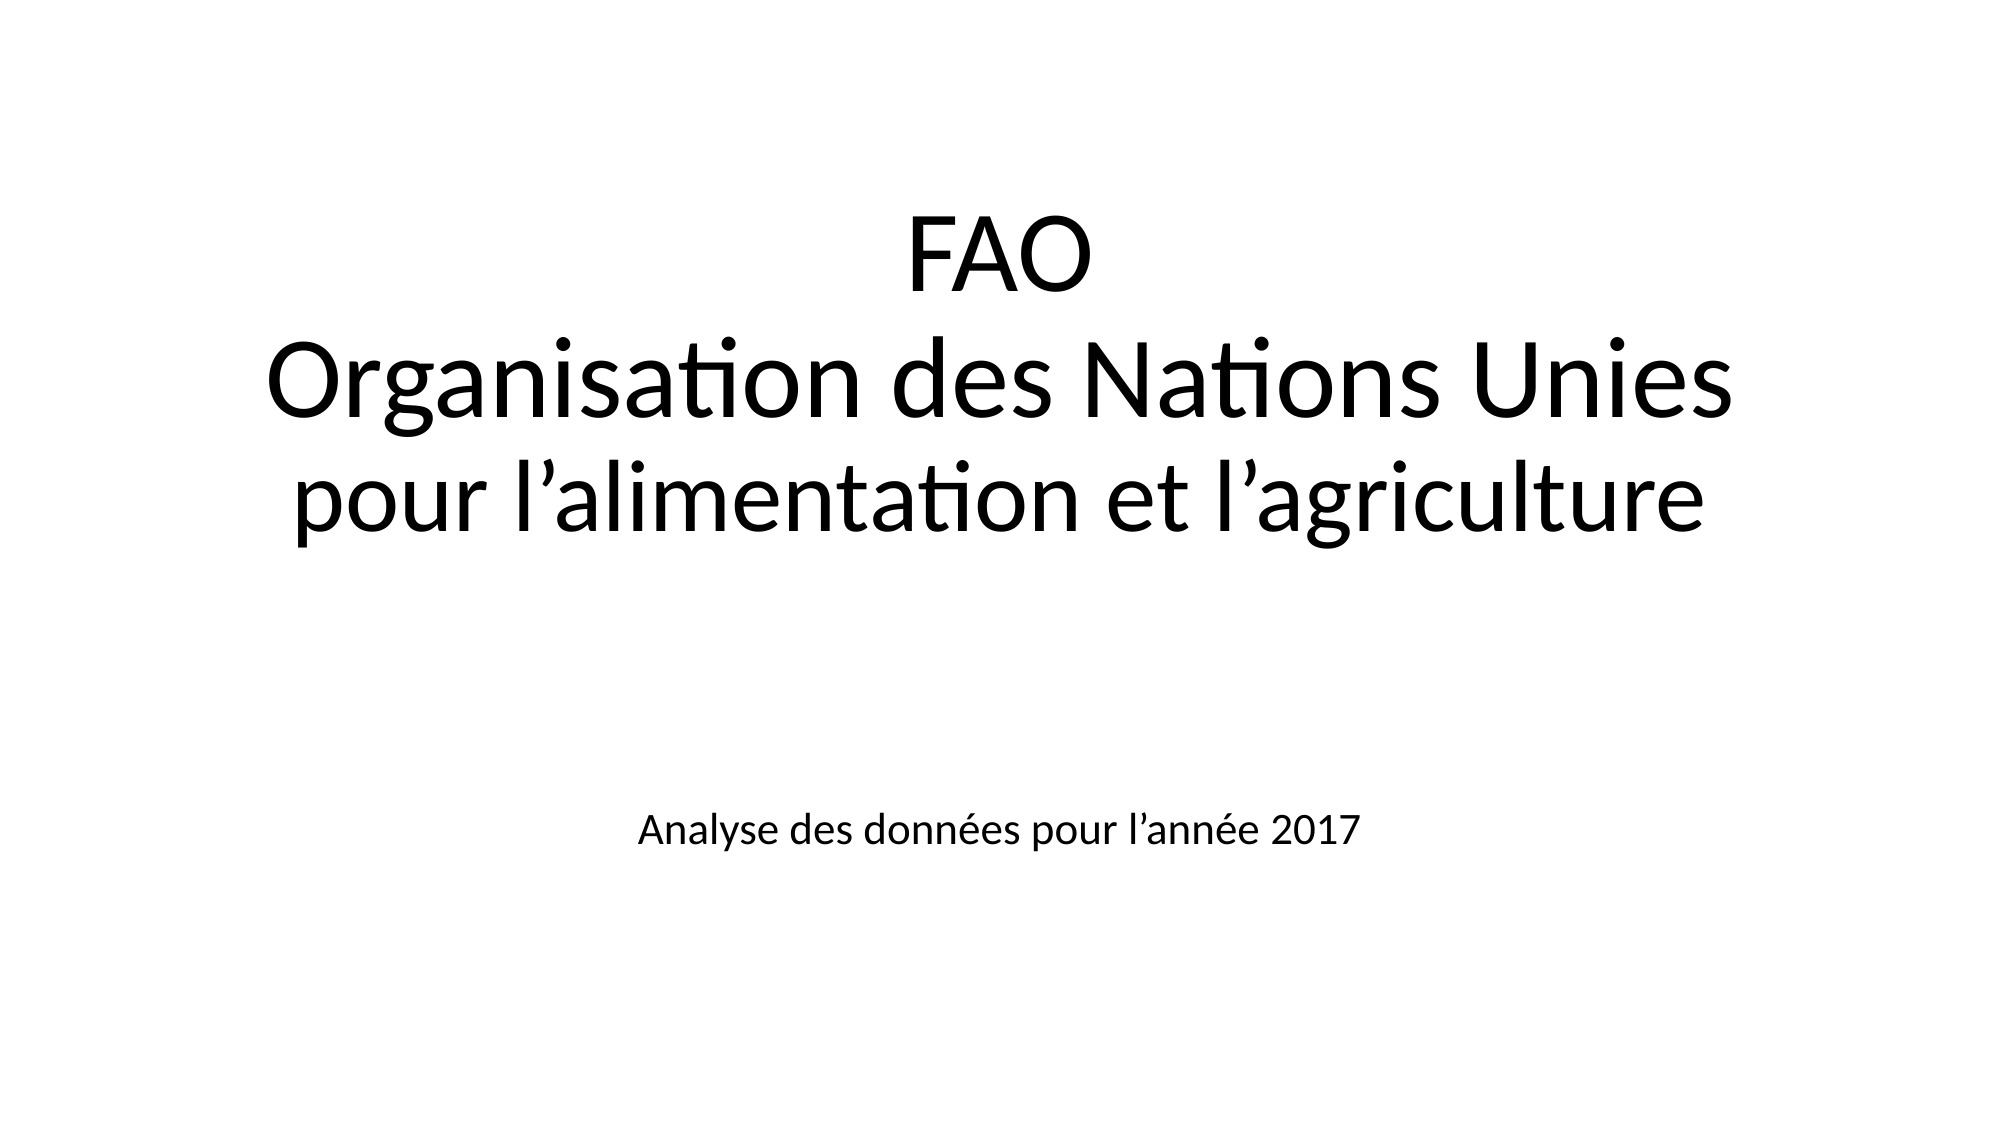

# FAO Organisation des Nations Unies pour l’alimentation et l’agriculture

Analyse des données pour l’année 2017